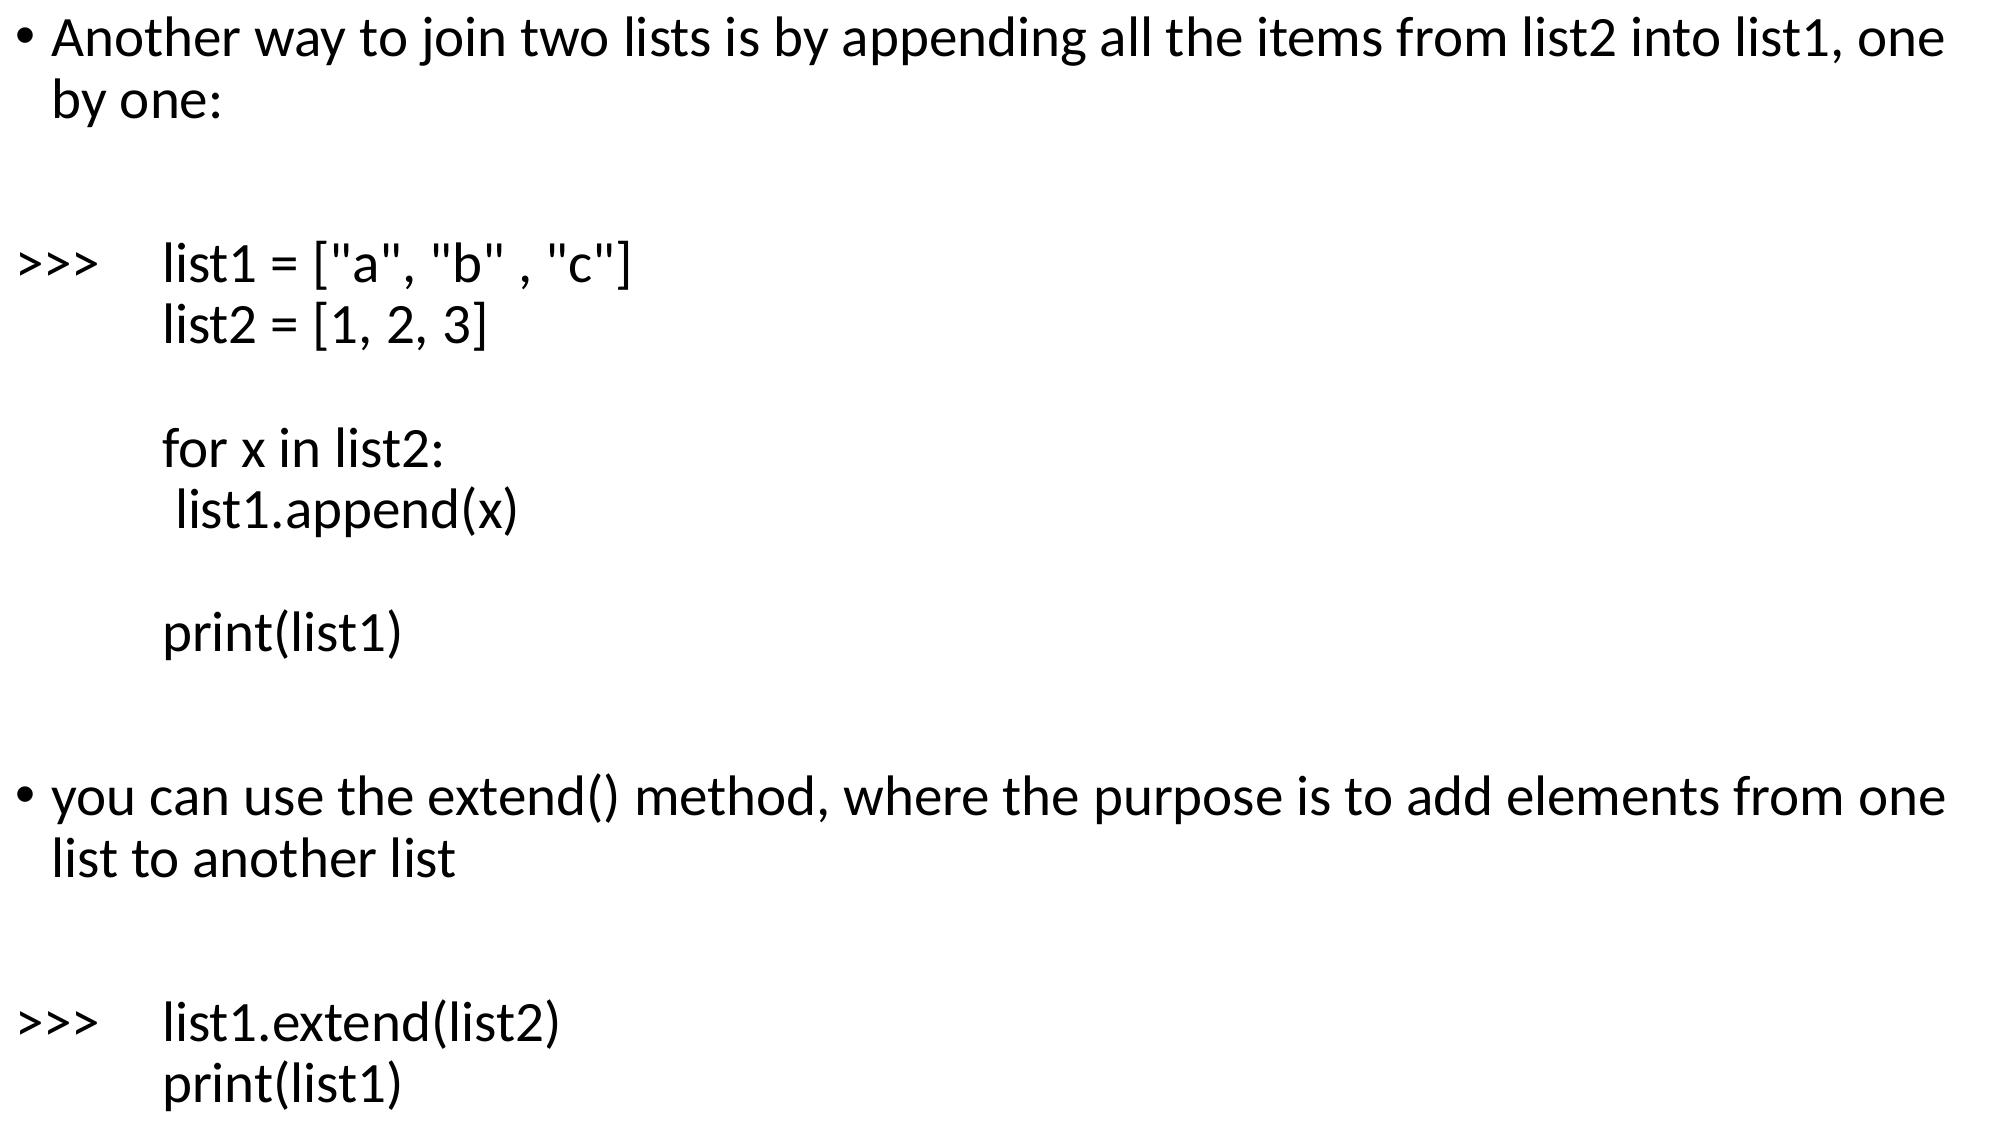

Another way to join two lists is by appending all the items from list2 into list1, one by one:

>>>	list1 = ["a", "b" , "c"]
	list2 = [1, 2, 3]
	for x in list2:
 		 list1.append(x)
	print(list1)

you can use the extend() method, where the purpose is to add elements from one list to another list

>>>	list1.extend(list2)
	print(list1)